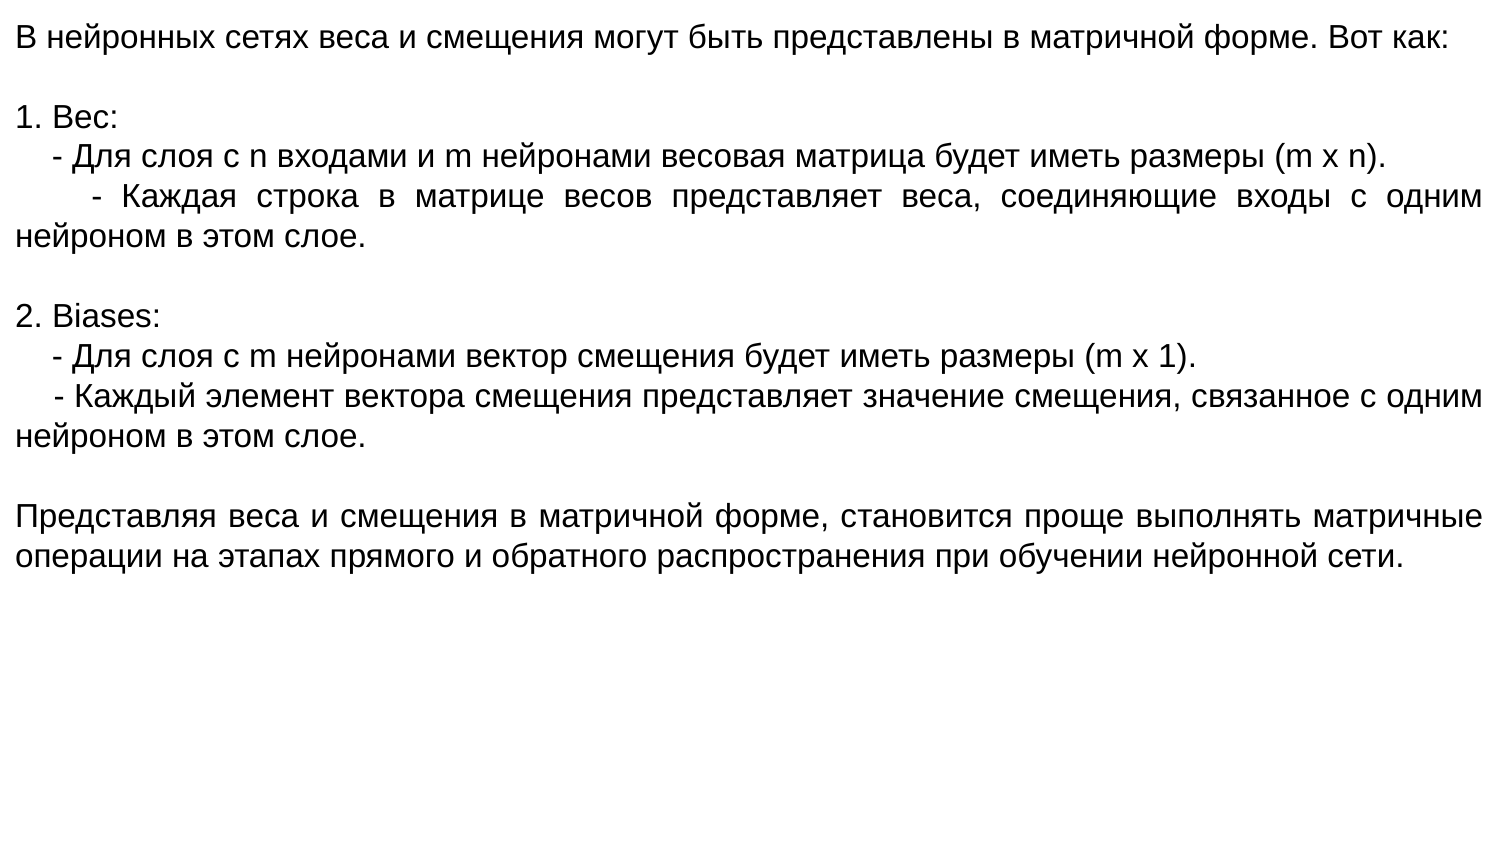

В нейронных сетях веса и смещения могут быть представлены в матричной форме. Вот как:

1. Вес:
    - Для слоя с n входами и m нейронами весовая матрица будет иметь размеры (m x n).
    - Каждая строка в матрице весов представляет веса, соединяющие входы с одним нейроном в этом слое.

2. Biases:
    - Для слоя с m нейронами вектор смещения будет иметь размеры (m x 1).
    - Каждый элемент вектора смещения представляет значение смещения, связанное с одним нейроном в этом слое.

Представляя веса и смещения в матричной форме, становится проще выполнять матричные операции на этапах прямого и обратного распространения при обучении нейронной сети.